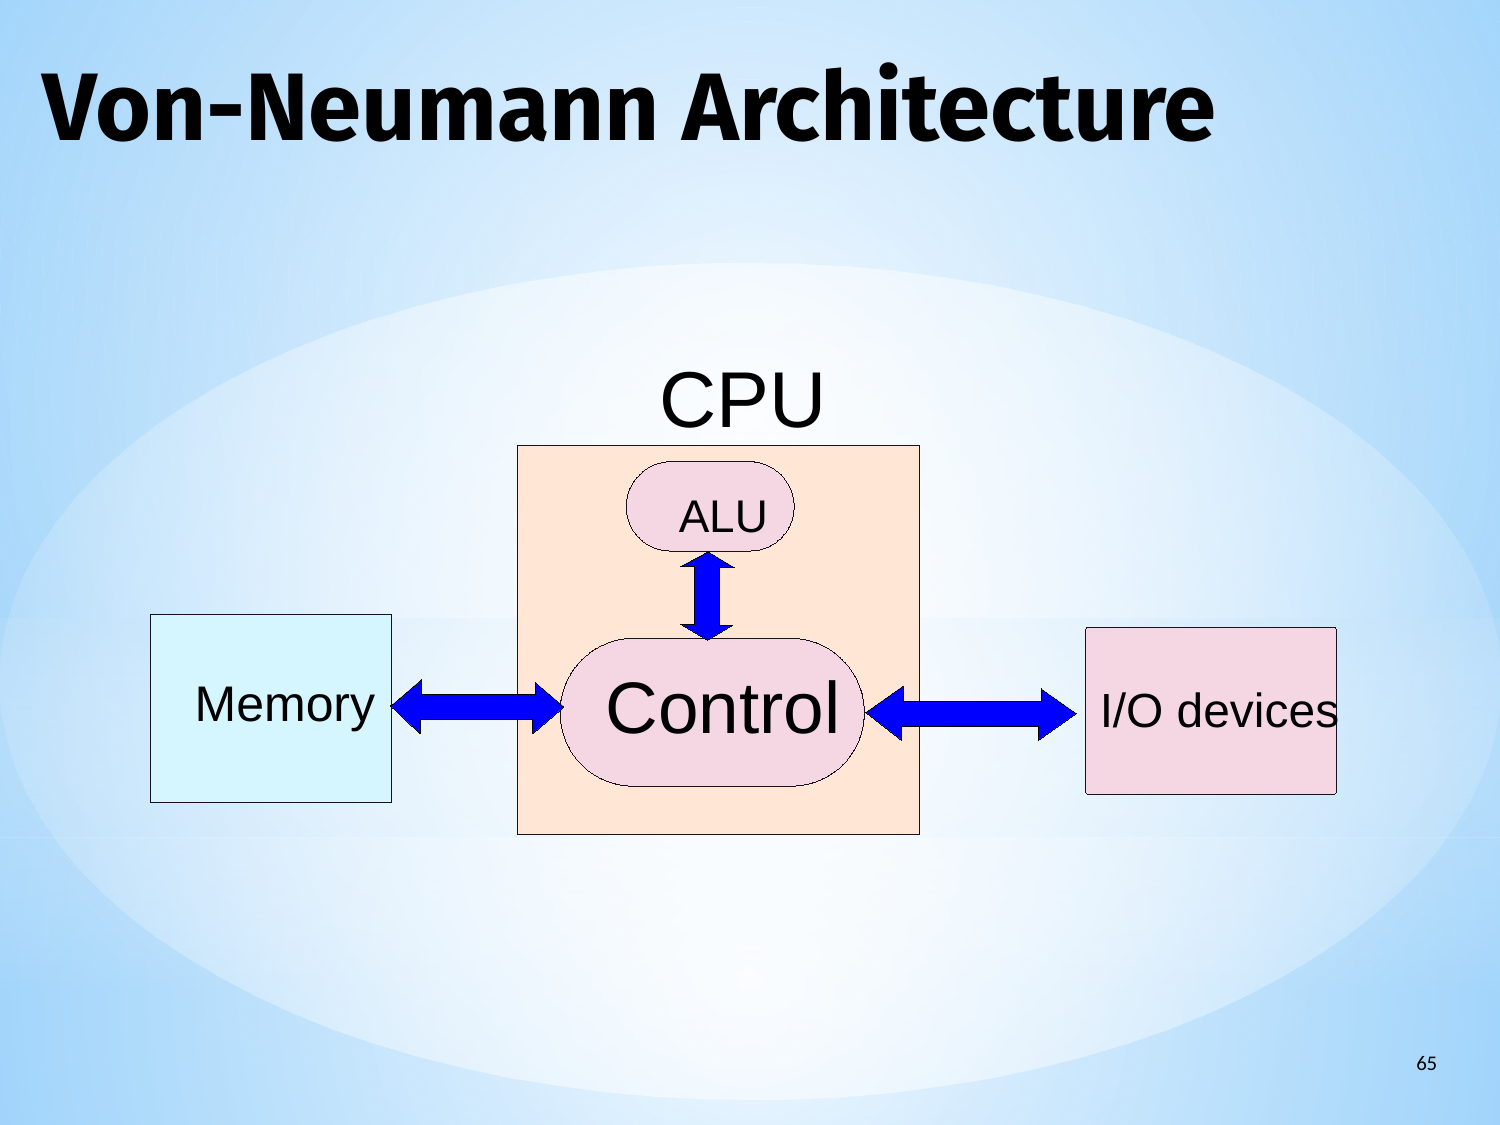

Von-Neumann Architecture

CPU

ALU

Control
  Memory

I/O devices

65